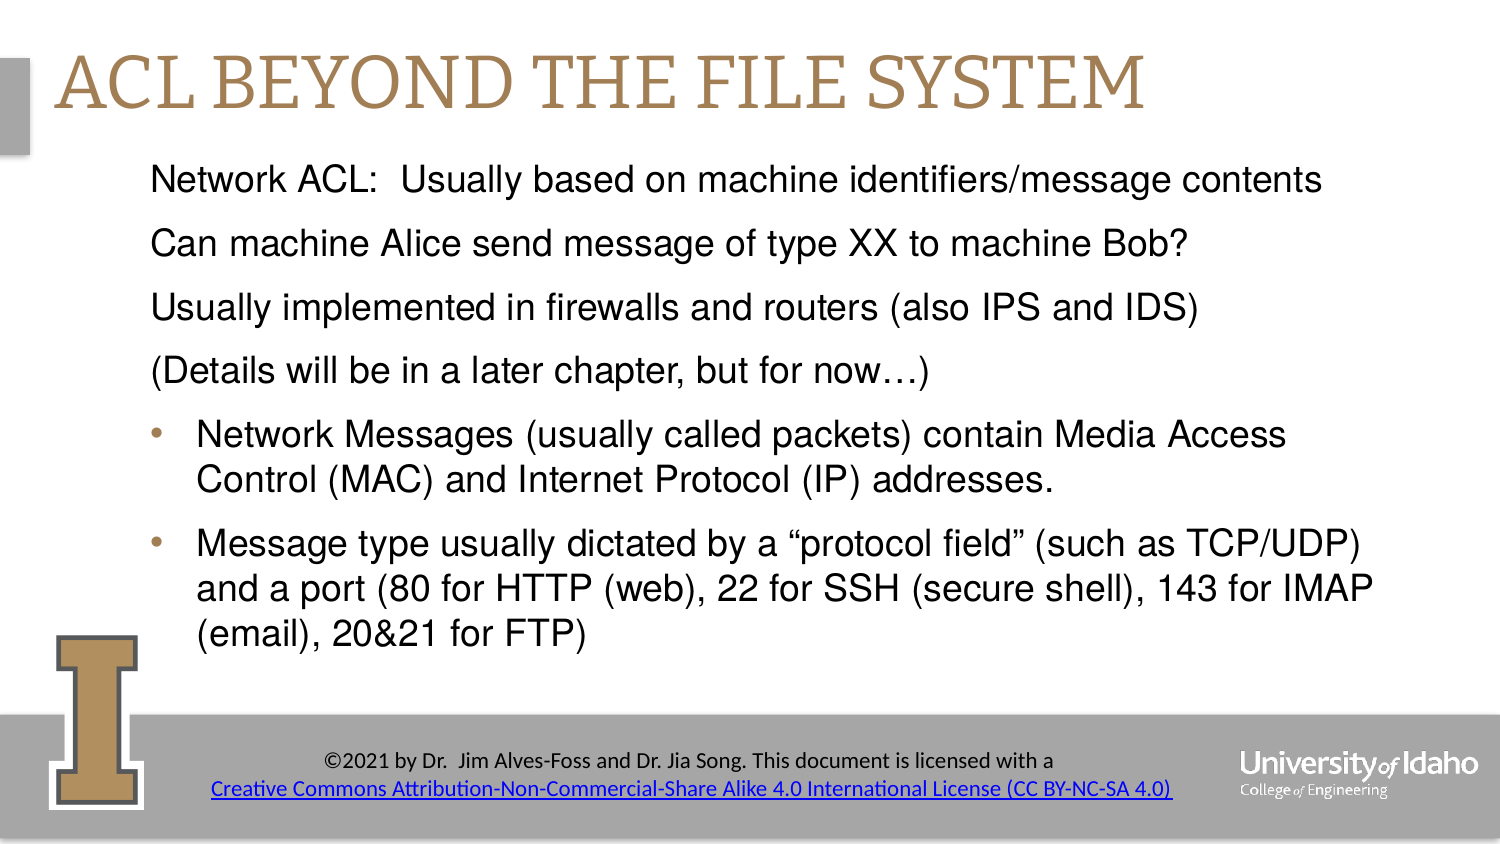

# ACL beyond the file system
Network ACL:  Usually based on machine identifiers/message contents
Can machine Alice send message of type XX to machine Bob?
Usually implemented in firewalls and routers (also IPS and IDS)
(Details will be in a later chapter, but for now…)
Network Messages (usually called packets) contain Media Access Control (MAC) and Internet Protocol (IP) addresses.
Message type usually dictated by a “protocol field” (such as TCP/UDP) and a port (80 for HTTP (web), 22 for SSH (secure shell), 143 for IMAP (email), 20&21 for FTP)